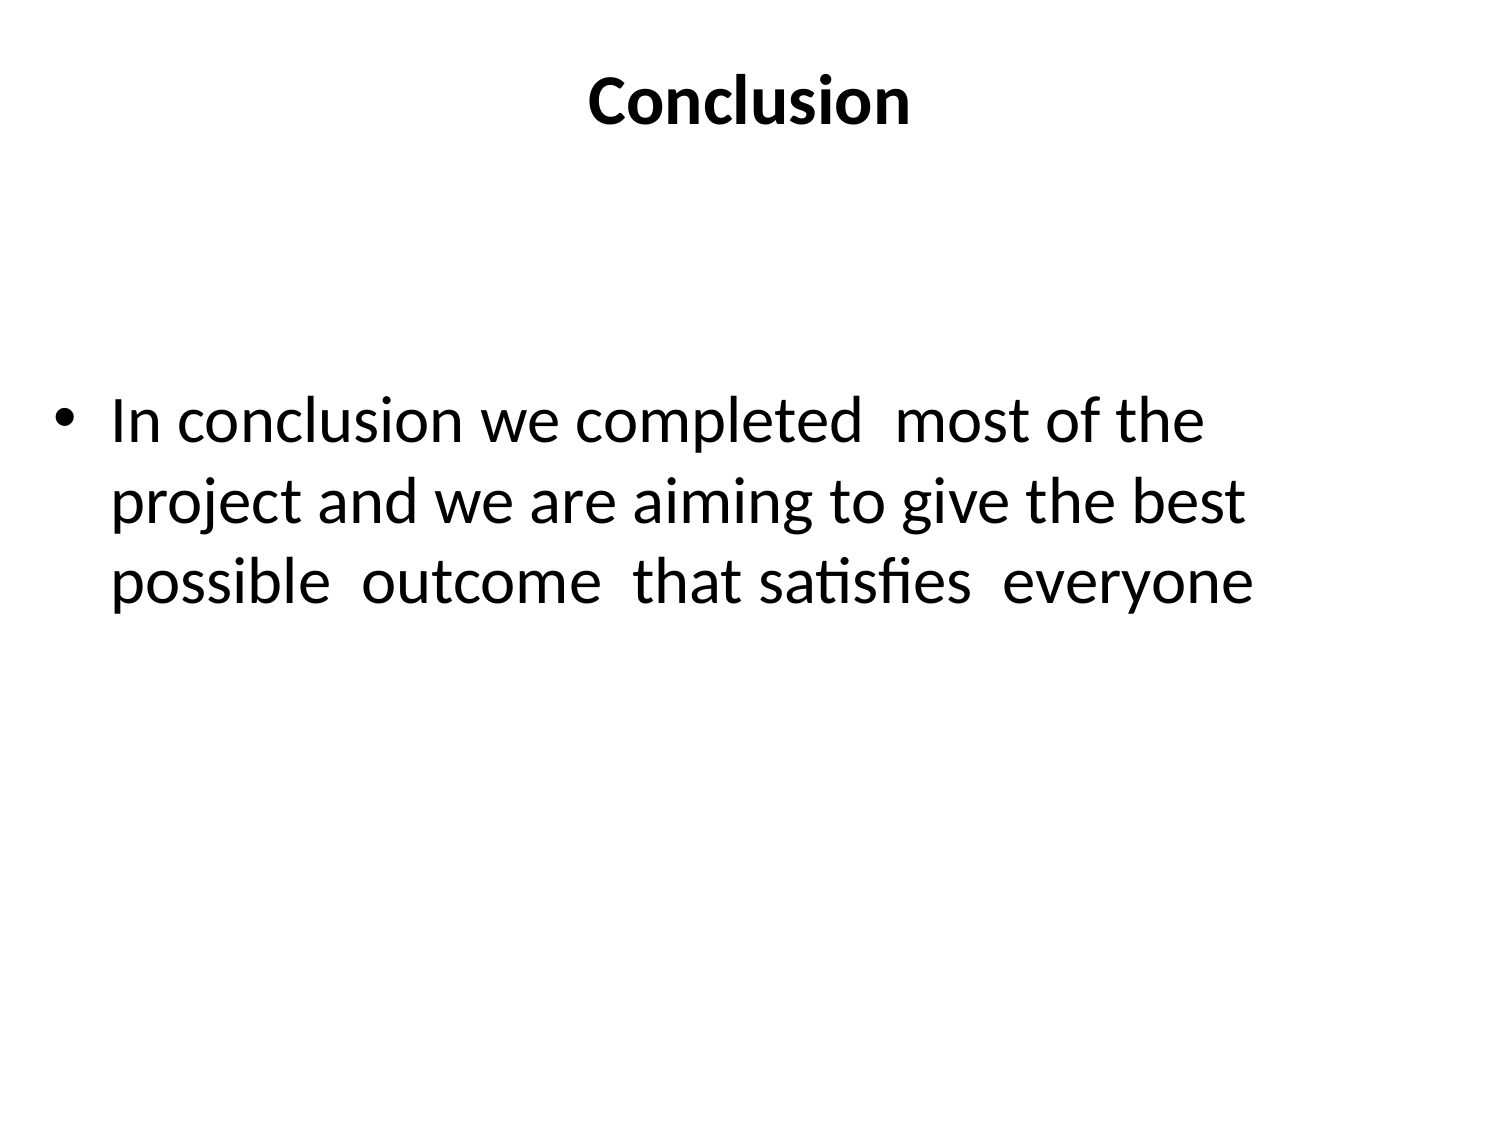

# Conclusion
In conclusion we completed  most of the project and we are aiming to give the best possible  outcome  that satisfies  everyone